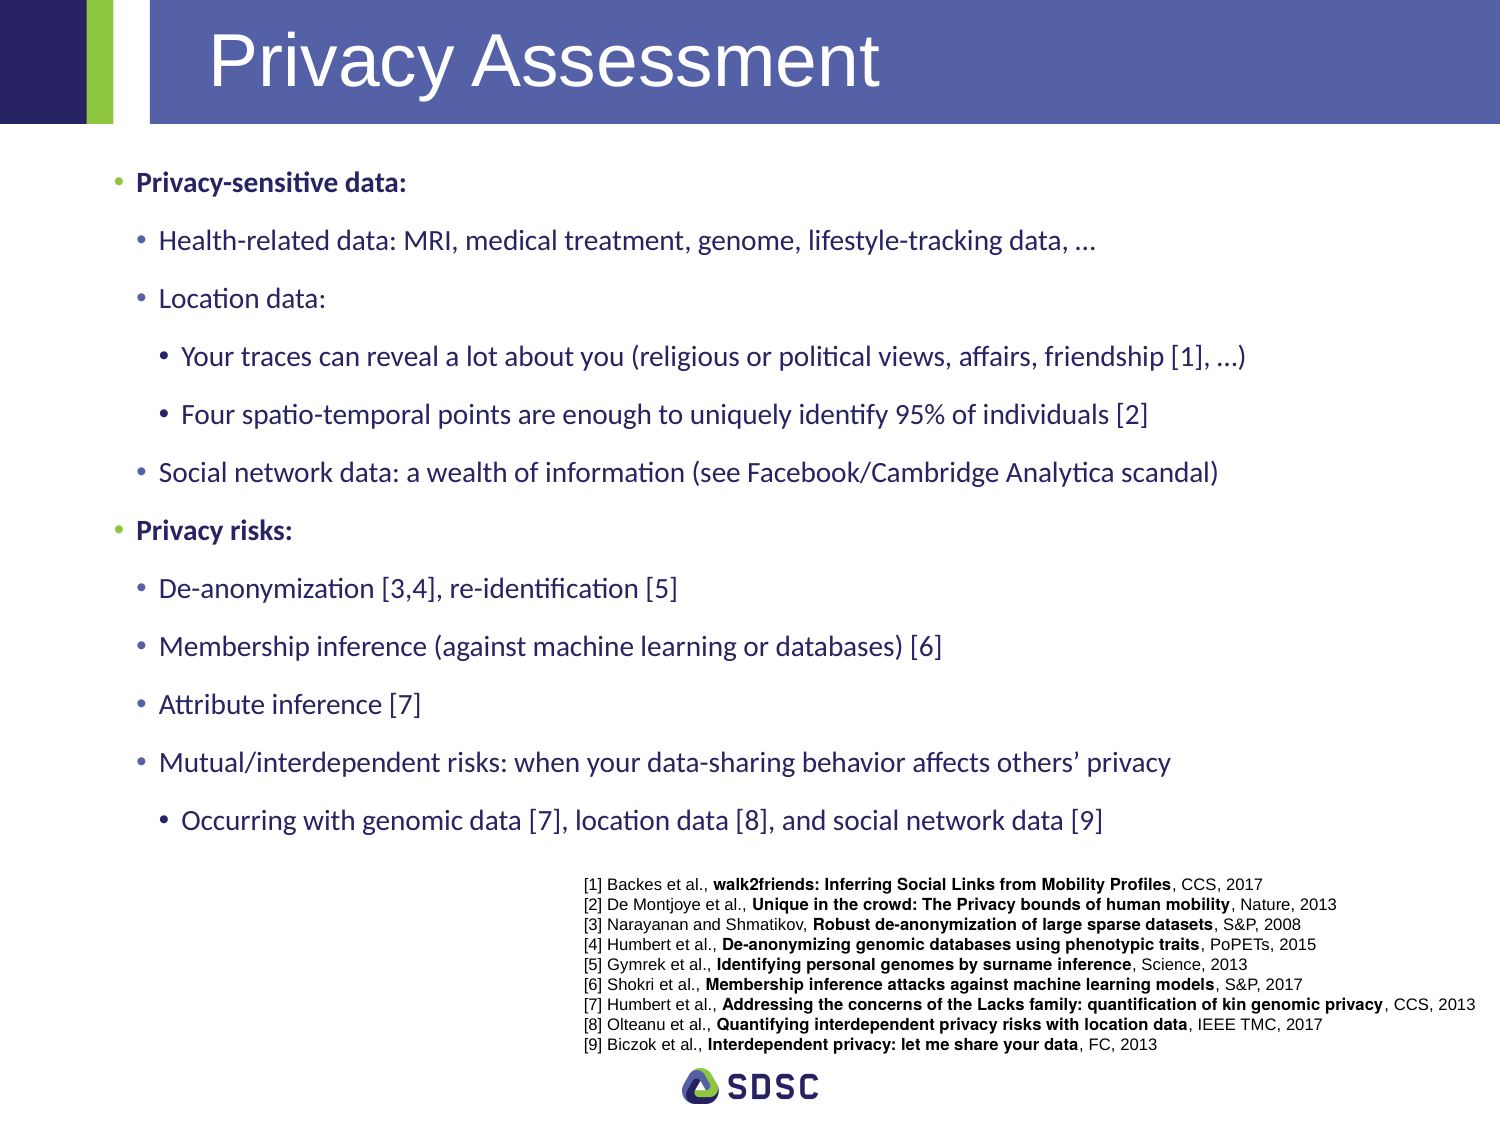

# Privacy Assessment
Privacy-sensitive data:
Health-related data: MRI, medical treatment, genome, lifestyle-tracking data, …
Location data:
Your traces can reveal a lot about you (religious or political views, affairs, friendship [1], …)
Four spatio-temporal points are enough to uniquely identify 95% of individuals [2]
Social network data: a wealth of information (see Facebook/Cambridge Analytica scandal)
Privacy risks:
De-anonymization [3,4], re-identification [5]
Membership inference (against machine learning or databases) [6]
Attribute inference [7]
Mutual/interdependent risks: when your data-sharing behavior affects others’ privacy
Occurring with genomic data [7], location data [8], and social network data [9]
[1] Backes et al., walk2friends: Inferring Social Links from Mobility Profiles, CCS, 2017
[2] De Montjoye et al., Unique in the crowd: The Privacy bounds of human mobility, Nature, 2013
[3] Narayanan and Shmatikov, Robust de-anonymization of large sparse datasets, S&P, 2008
[4] Humbert et al., De-anonymizing genomic databases using phenotypic traits, PoPETs, 2015
[5] Gymrek et al., Identifying personal genomes by surname inference, Science, 2013
[6] Shokri et al., Membership inference attacks against machine learning models, S&P, 2017
[7] Humbert et al., Addressing the concerns of the Lacks family: quantification of kin genomic privacy, CCS, 2013
[8] Olteanu et al., Quantifying interdependent privacy risks with location data, IEEE TMC, 2017
[9] Biczok et al., Interdependent privacy: let me share your data, FC, 2013